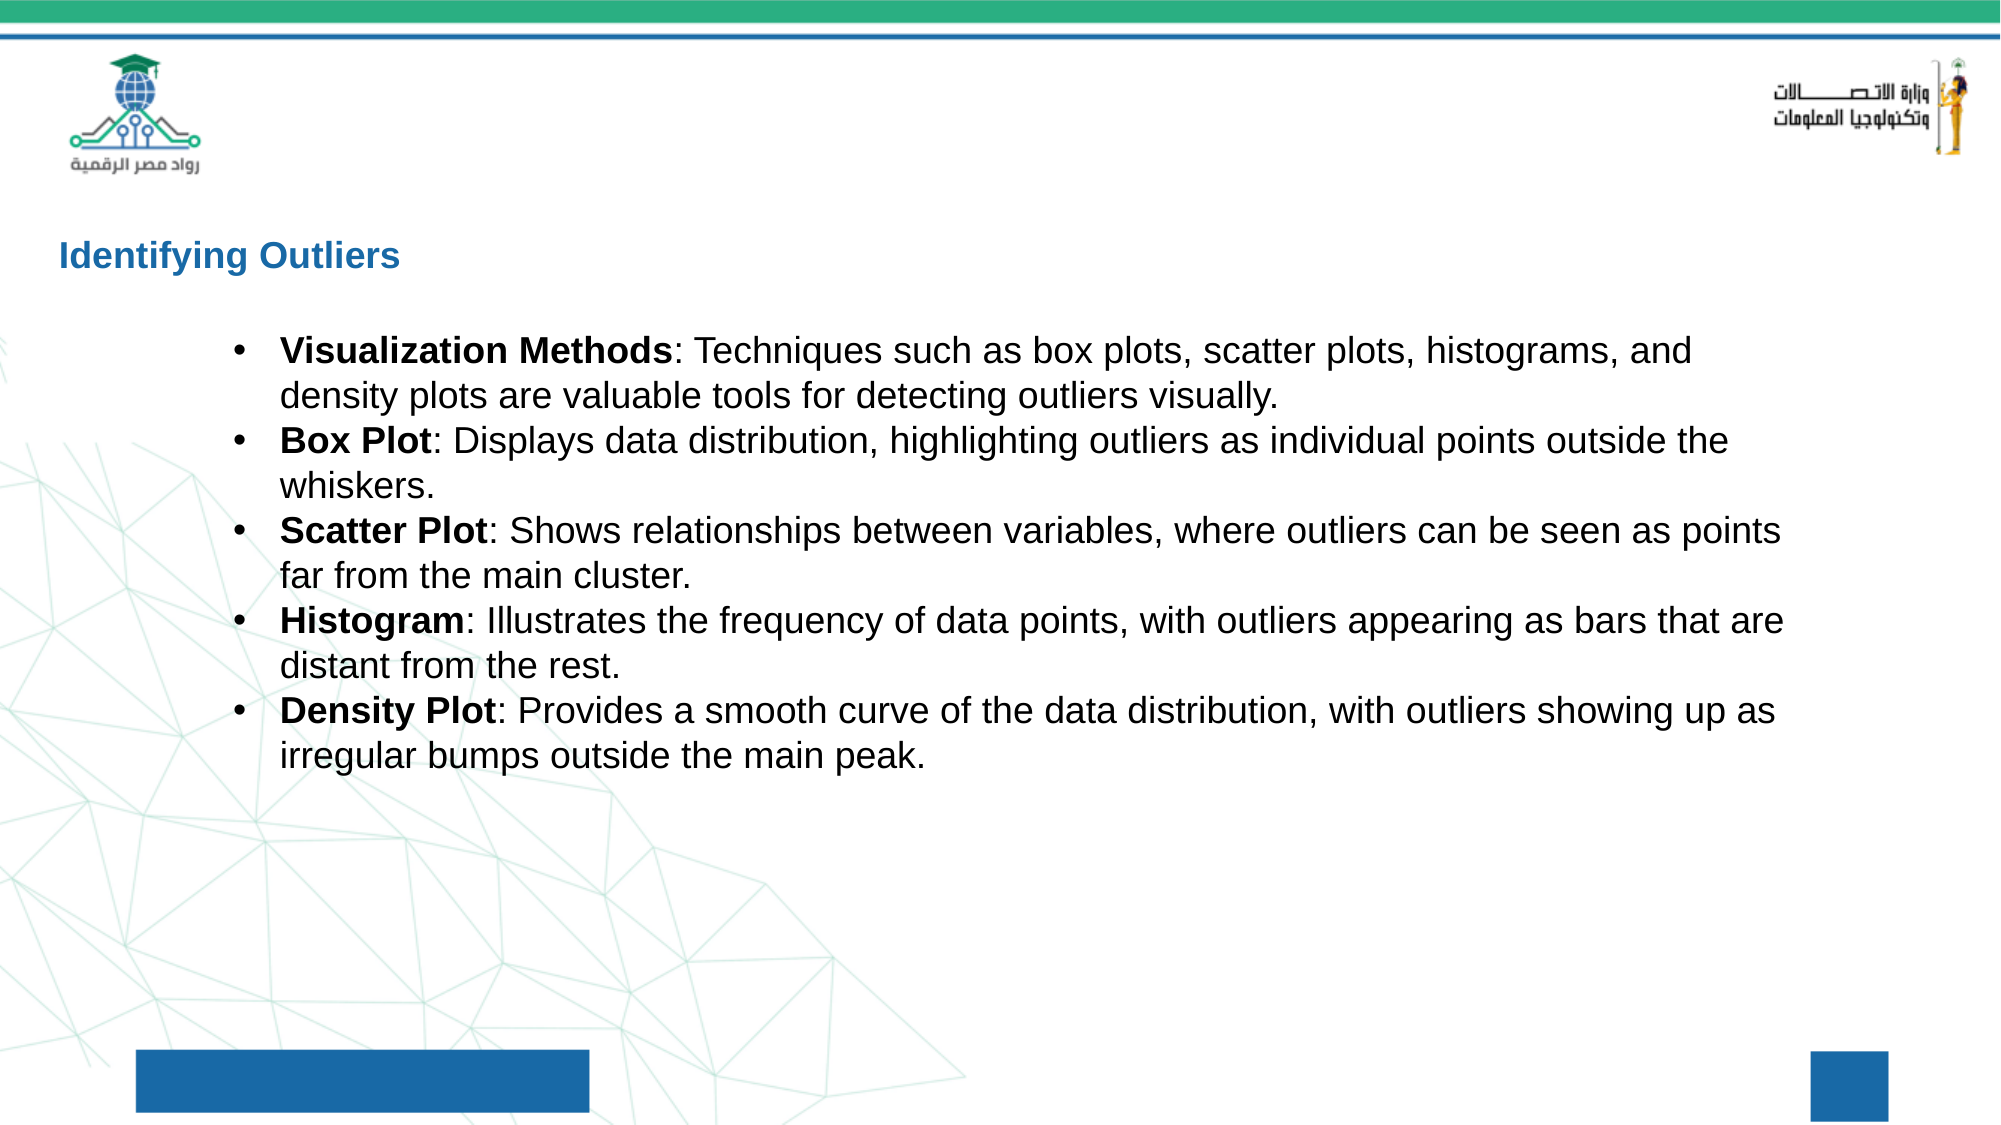

Identifying Outliers
Visualization Methods: Techniques such as box plots, scatter plots, histograms, and density plots are valuable tools for detecting outliers visually.
Box Plot: Displays data distribution, highlighting outliers as individual points outside the whiskers.
Scatter Plot: Shows relationships between variables, where outliers can be seen as points far from the main cluster.
Histogram: Illustrates the frequency of data points, with outliers appearing as bars that are distant from the rest.
Density Plot: Provides a smooth curve of the data distribution, with outliers showing up as irregular bumps outside the main peak.